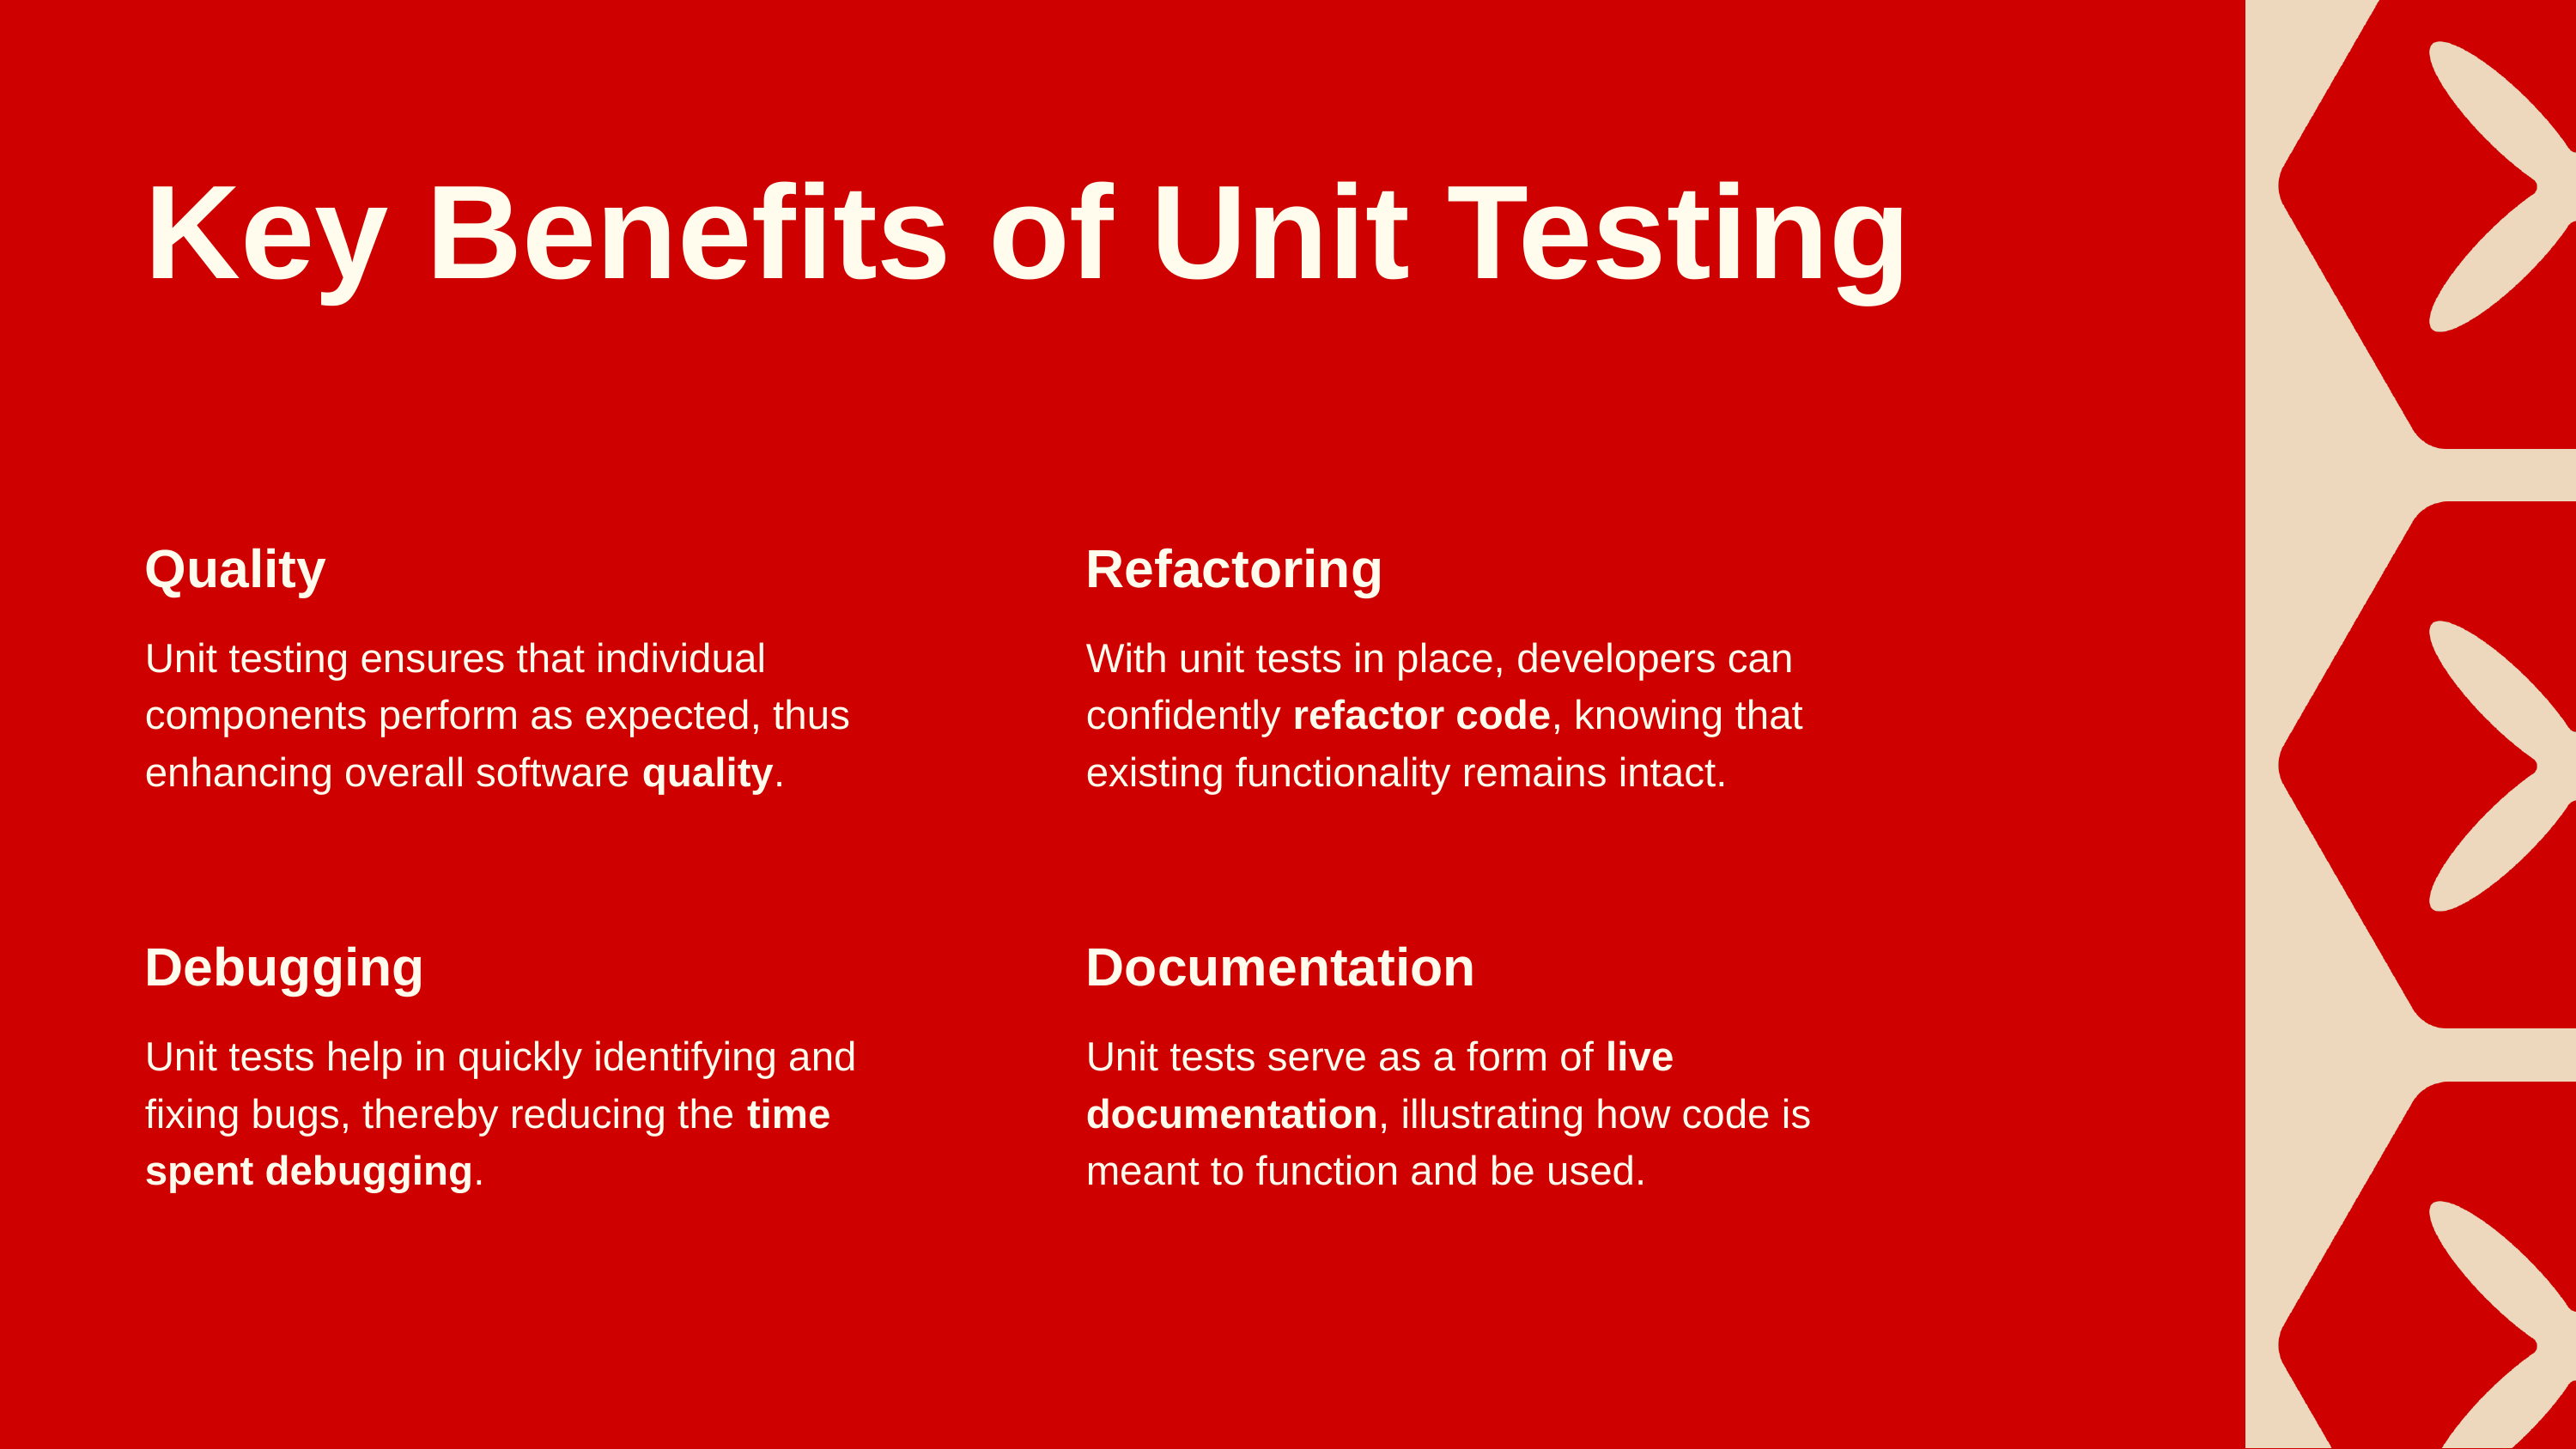

Key Benefits of Unit Testing
Quality
Unit testing ensures that individual components perform as expected, thus enhancing overall software quality.
Refactoring
With unit tests in place, developers can confidently refactor code, knowing that existing functionality remains intact.
Debugging
Unit tests help in quickly identifying and fixing bugs, thereby reducing the time spent debugging.
Documentation
Unit tests serve as a form of live documentation, illustrating how code is meant to function and be used.